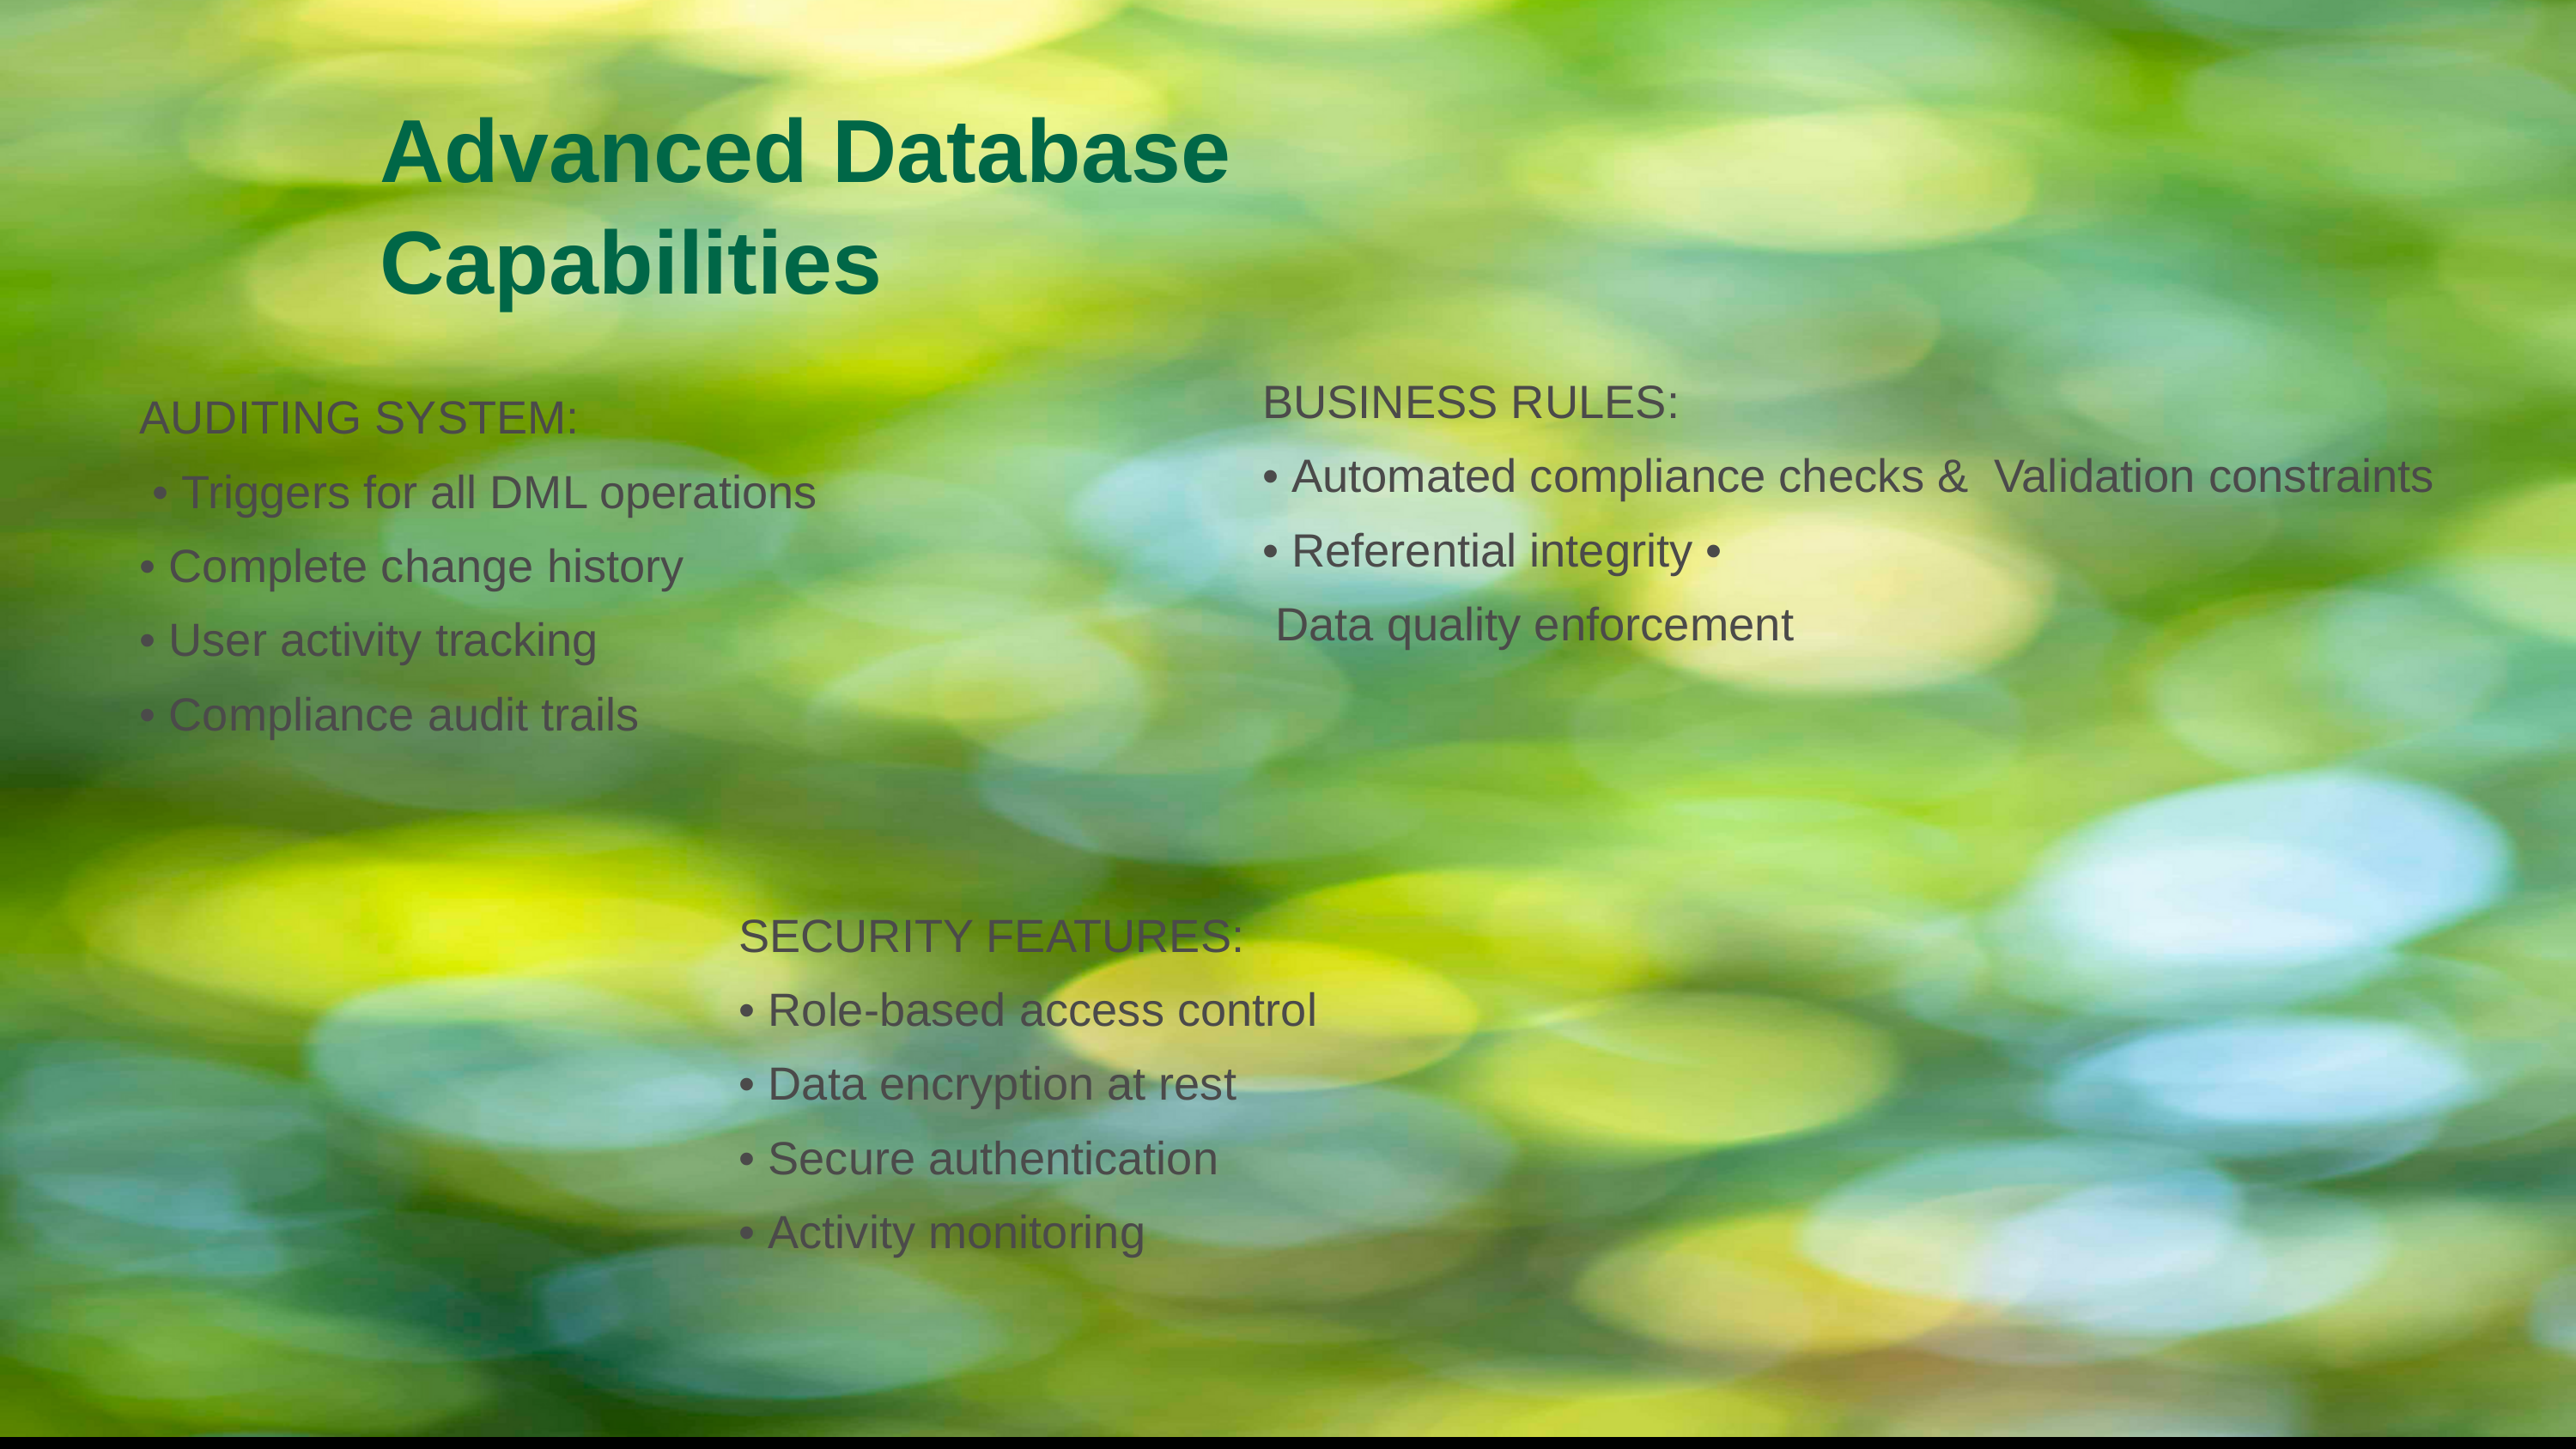

Advanced Database Capabilities
BUSINESS RULES:
• Automated compliance checks &  Validation constraints
• Referential integrity •
 Data quality enforcement
AUDITING SYSTEM:
 • Triggers for all DML operations
• Complete change history
• User activity tracking
• Compliance audit trails
SECURITY FEATURES:
• Role-based access control
• Data encryption at rest
• Secure authentication
• Activity monitoring